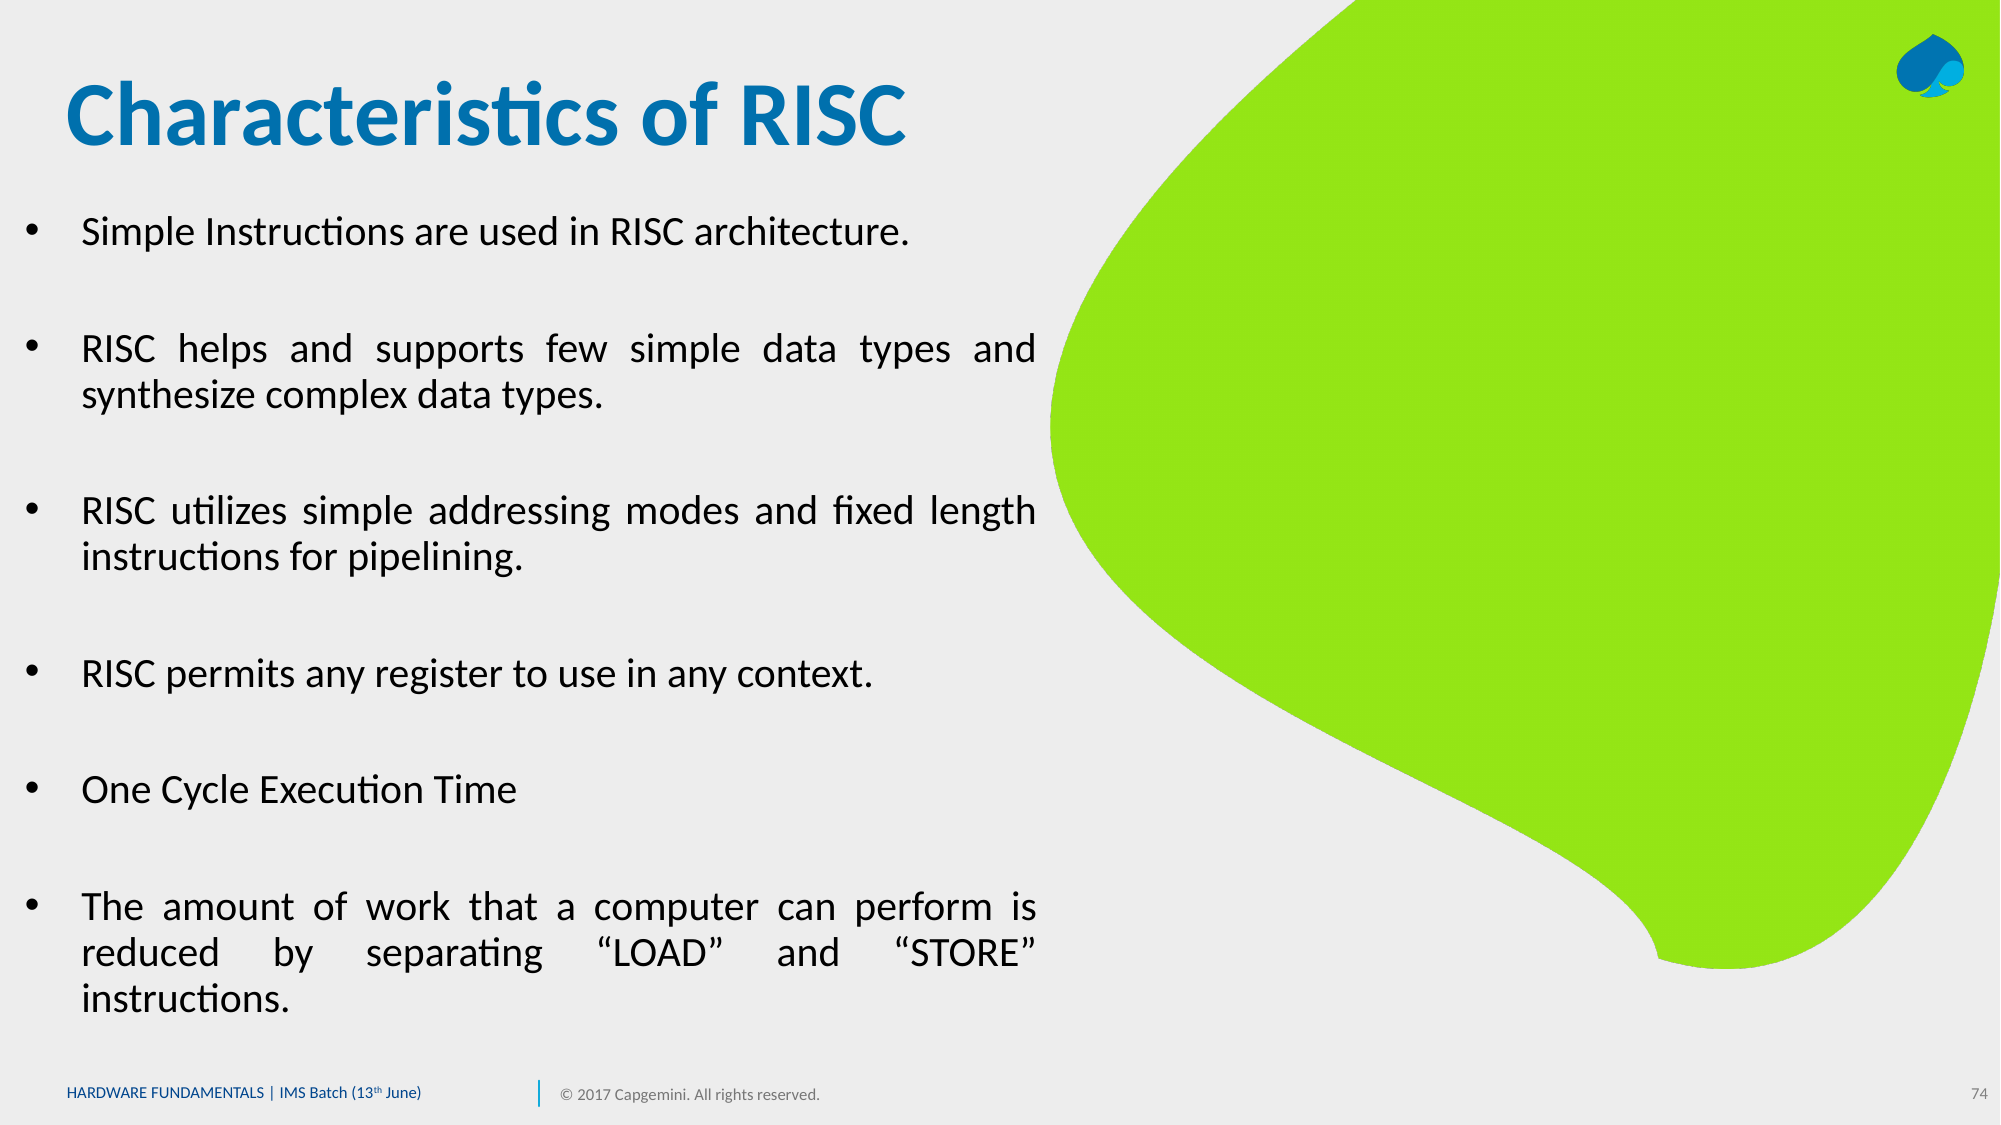

# Characteristics of RISC
Simple Instructions are used in RISC architecture.

RISC helps and supports few simple data types and synthesize complex data types.

RISC utilizes simple addressing modes and fixed length instructions for pipelining.

RISC permits any register to use in any context.

One Cycle Execution Time

The amount of work that a computer can perform is reduced by separating “LOAD” and “STORE” instructions.